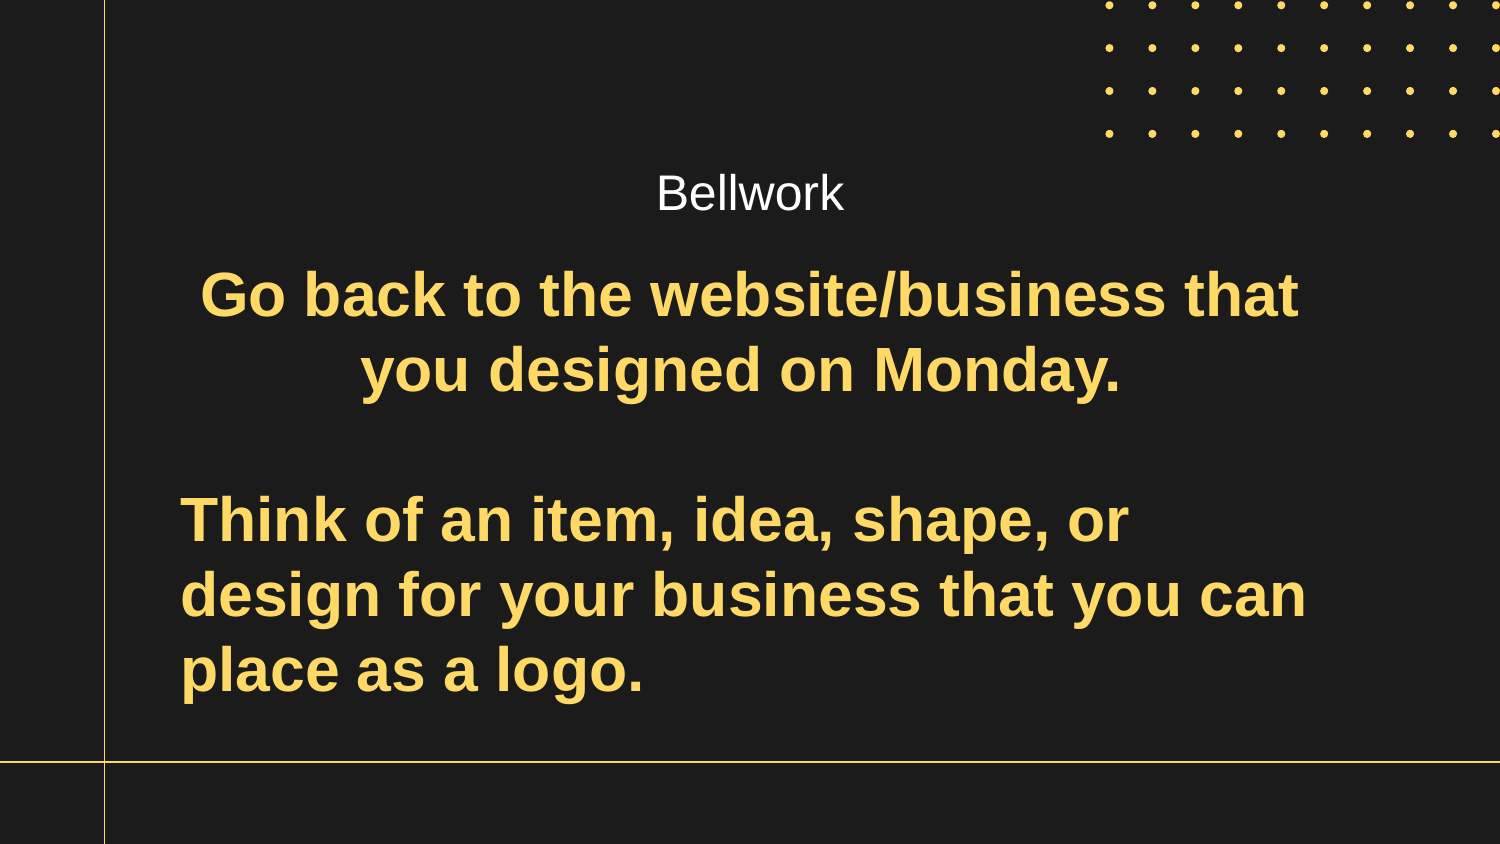

Bellwork
# Go back to the website/business that you designed on Monday.

Think of an item, idea, shape, or design for your business that you can place as a logo.